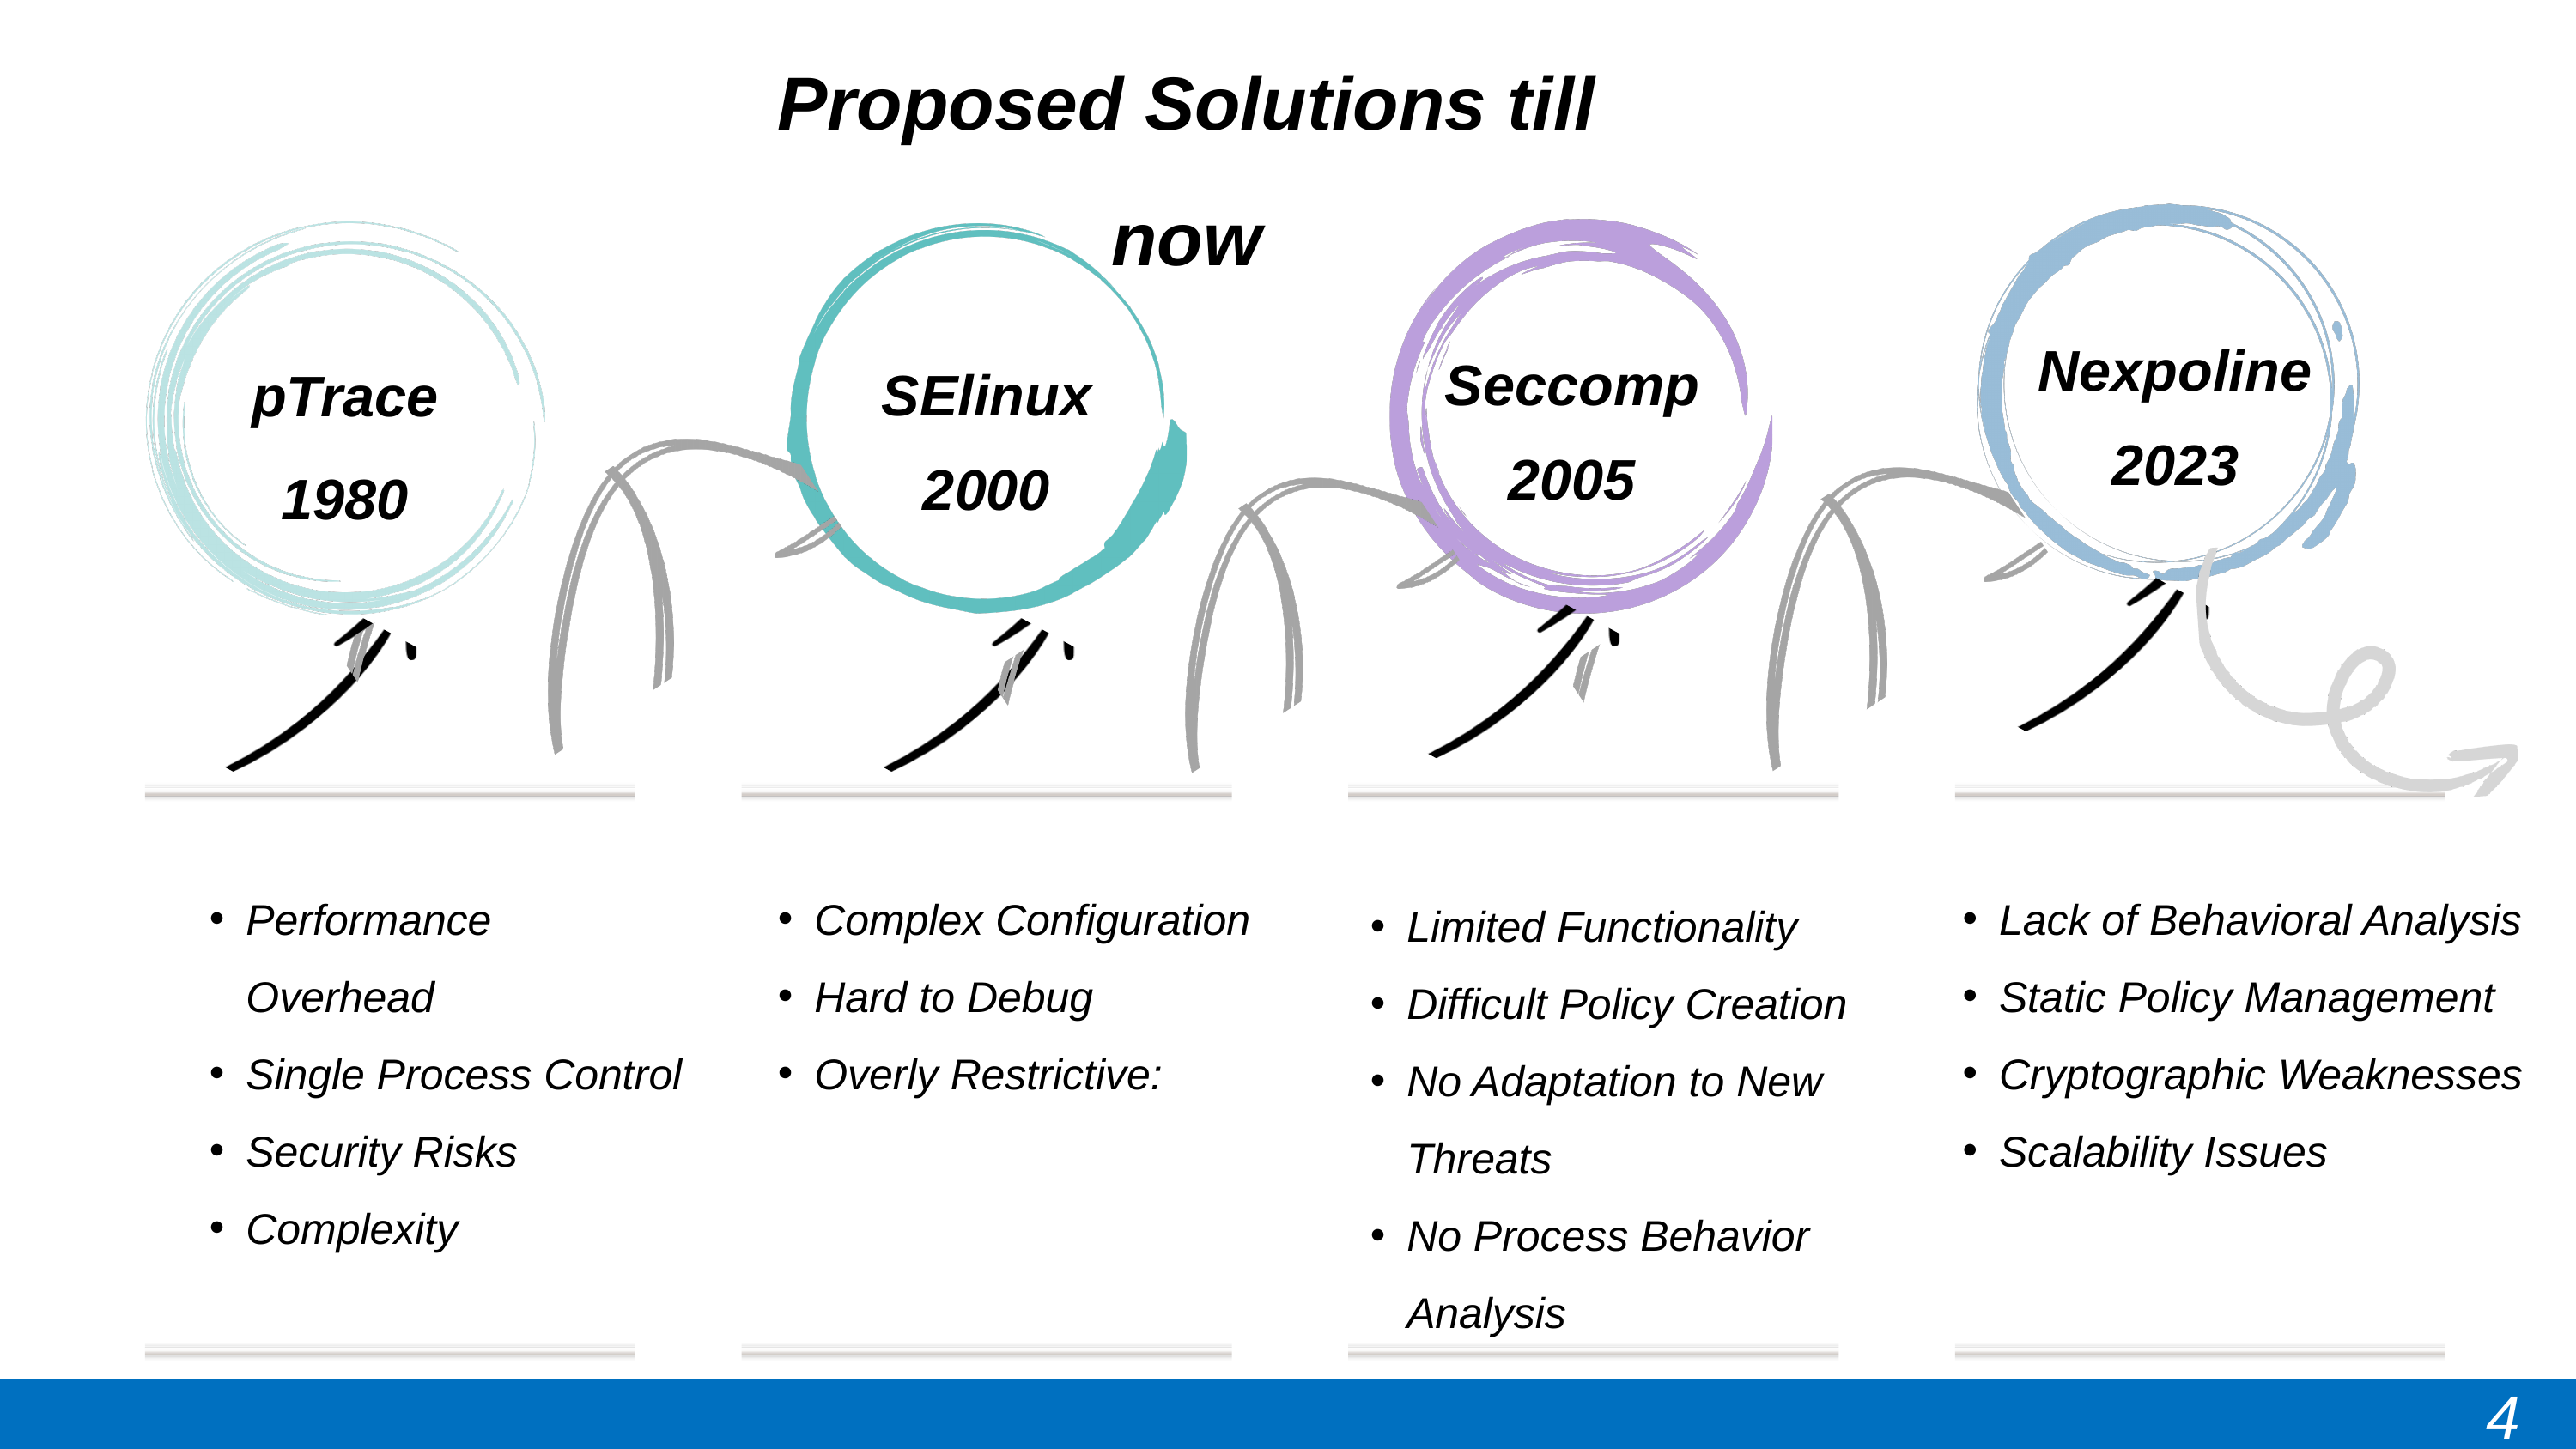

Proposed Solutions till now

Nexpoline
2023

pTrace
1980

SElinux
2000
Seccomp
2005

Performance Overhead
Single Process Control
Security Risks
Complexity

Complex Configuration
Hard to Debug
Overly Restrictive:

Lack of Behavioral Analysis
Static Policy Management
Cryptographic Weaknesses
Scalability Issues

Limited Functionality
Difficult Policy Creation
No Adaptation to New Threats
No Process Behavior Analysis

4